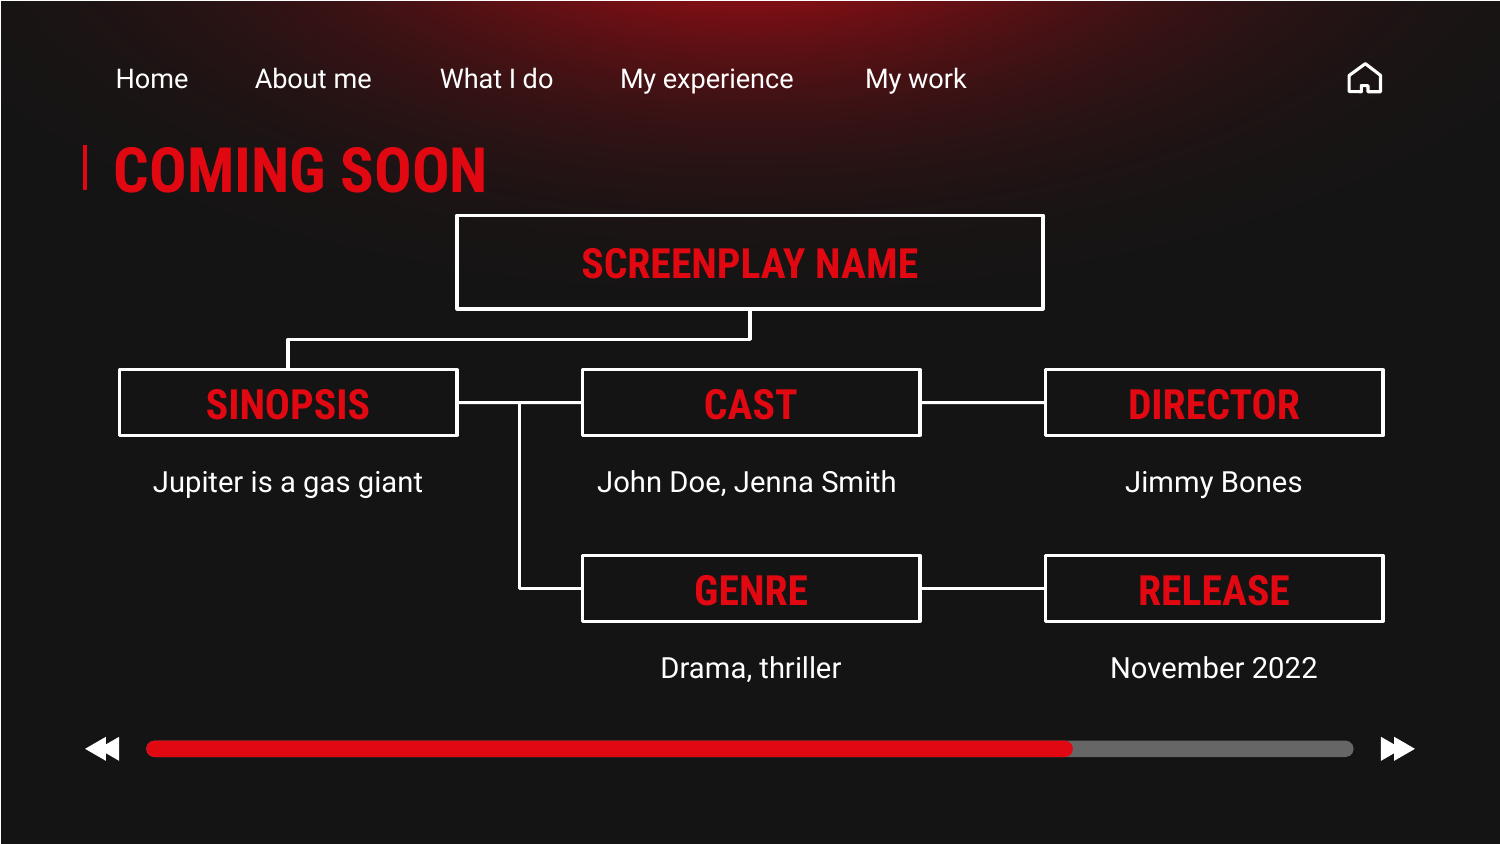

Home
About me
What I do
My experience
My work

# COMING SOON
SCREENPLAY NAME
SINOPSIS
CAST
DIRECTOR
Jupiter is a gas giant
John Doe, Jenna Smith
Jimmy Bones
GENRE
RELEASE
Drama, thriller
November 2022